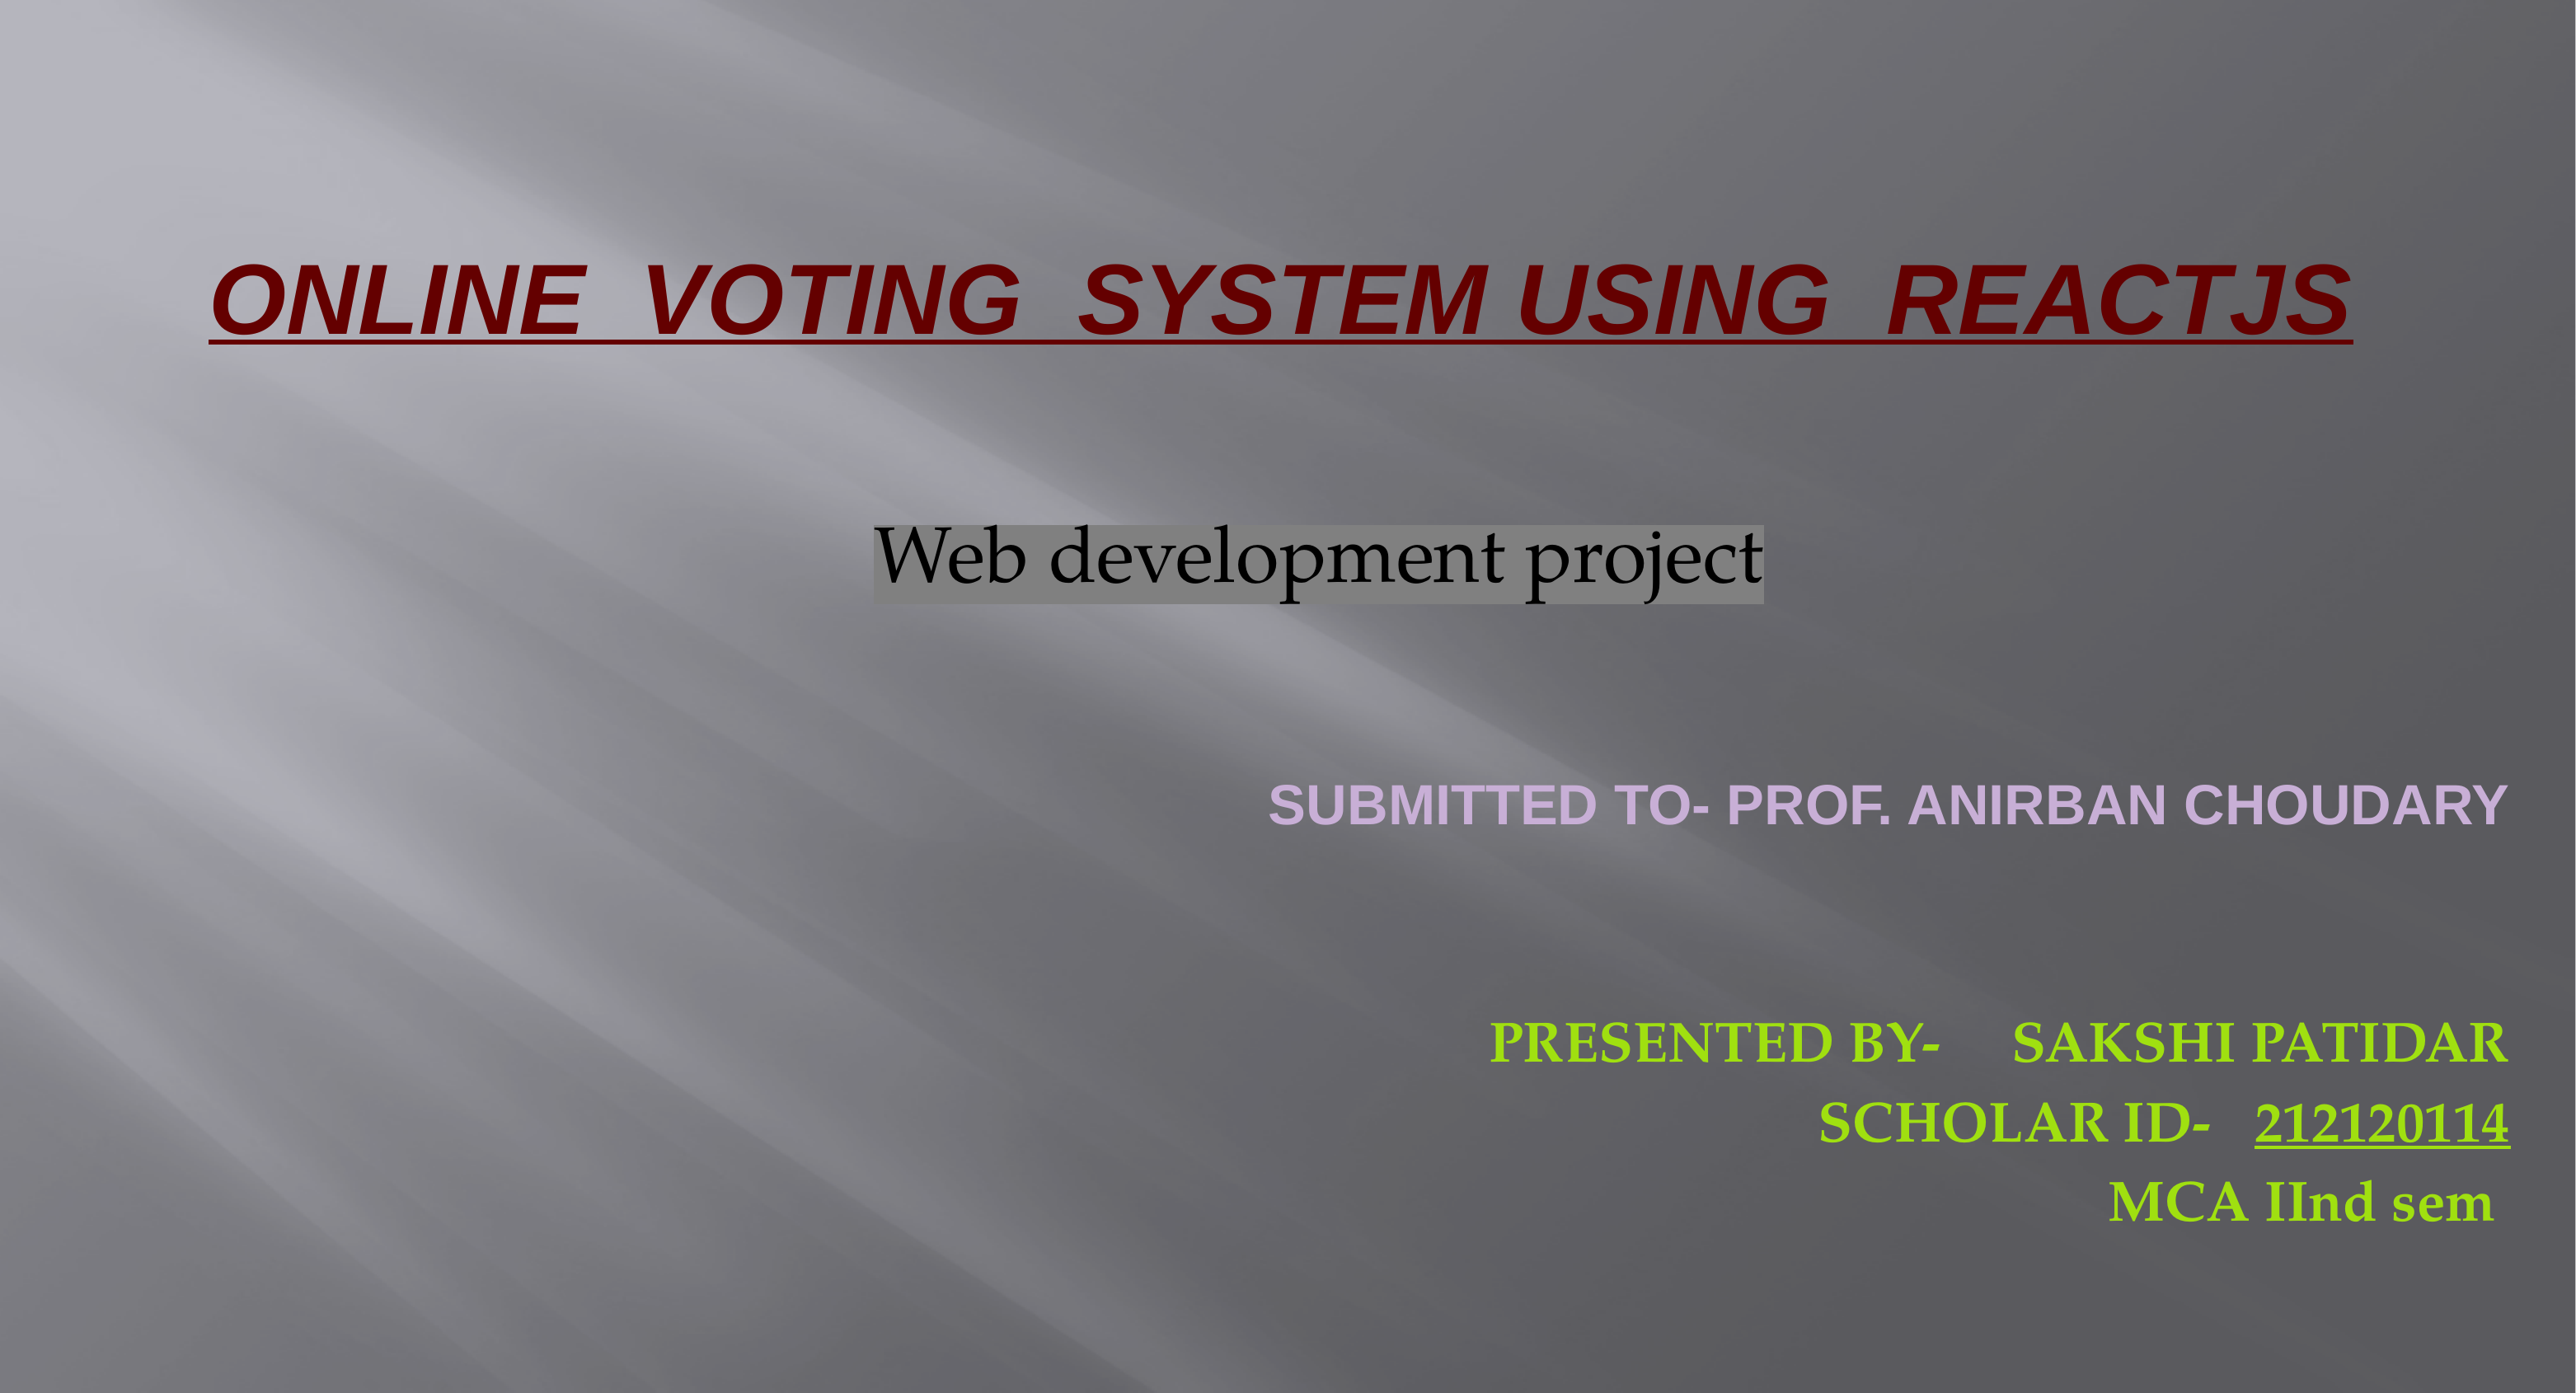

# Online  voting  system using  reactjs
Web development project

SUBMITTED TO- PROF. ANIRBAN CHOUDARY

  PRESENTED BY-     SAKSHI PATIDAR
                         SCHOLAR ID-   212120114
       MCA IInd sem